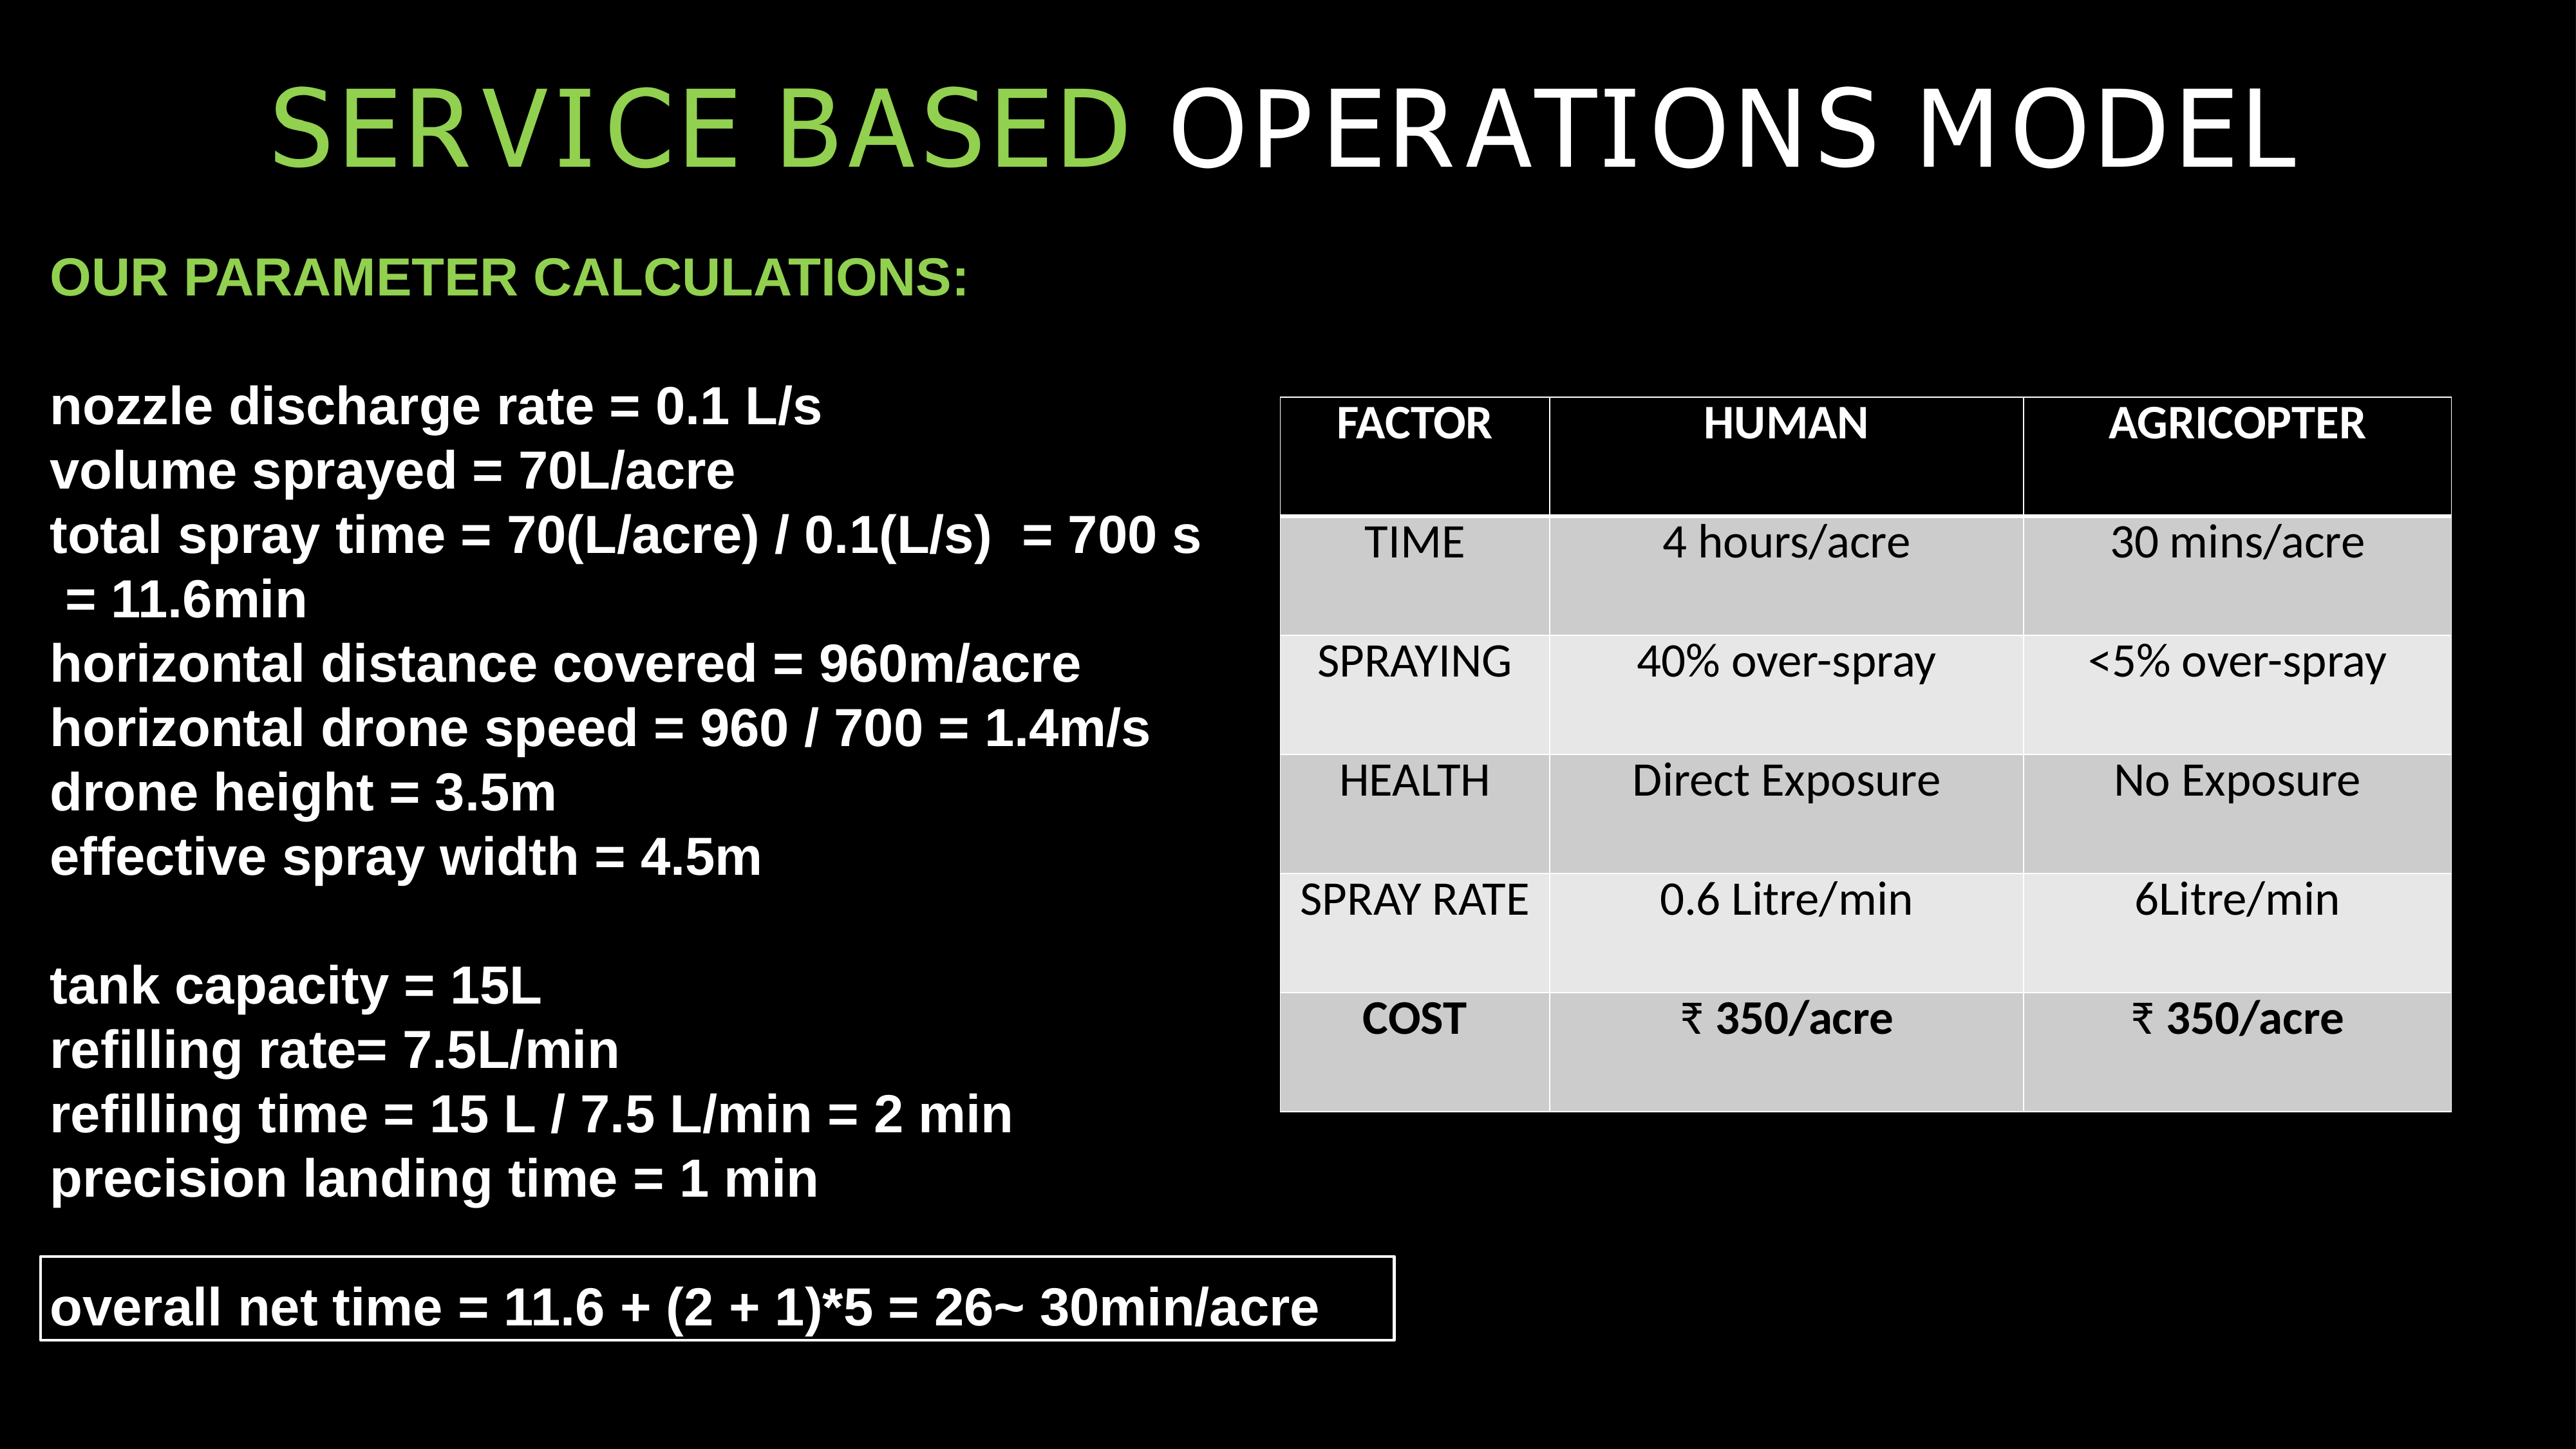

SERVICE BASED OPERATIONS MODEL
OUR PARAMETER CALCULATIONS:

nozzle discharge rate = 0.1 L/s
volume sprayed = 70L/acre
total spray time = 70(L/acre) / 0.1(L/s)  = 700 s
 = 11.6min
horizontal distance covered = 960m/acre
horizontal drone speed = 960 / 700 = 1.4m/s
drone height = 3.5m
effective spray width = 4.5m

tank capacity = 15L
refilling rate= 7.5L/min
refilling time = 15 L / 7.5 L/min = 2 min
precision landing time = 1 min

overall net time = 11.6 + (2 + 1)*5 = 26~ 30min/acre

| FACTOR | HUMAN | AGRICOPTER |
| --- | --- | --- |
| TIME | 4 hours/acre | 30 mins/acre |
| SPRAYING | 40% over-spray | <5% over-spray |
| HEALTH | Direct Exposure | No Exposure |
| SPRAY RATE | 0.6 Litre/min | 6Litre/min |
| COST | ₹ 350/acre | ₹ 350/acre |